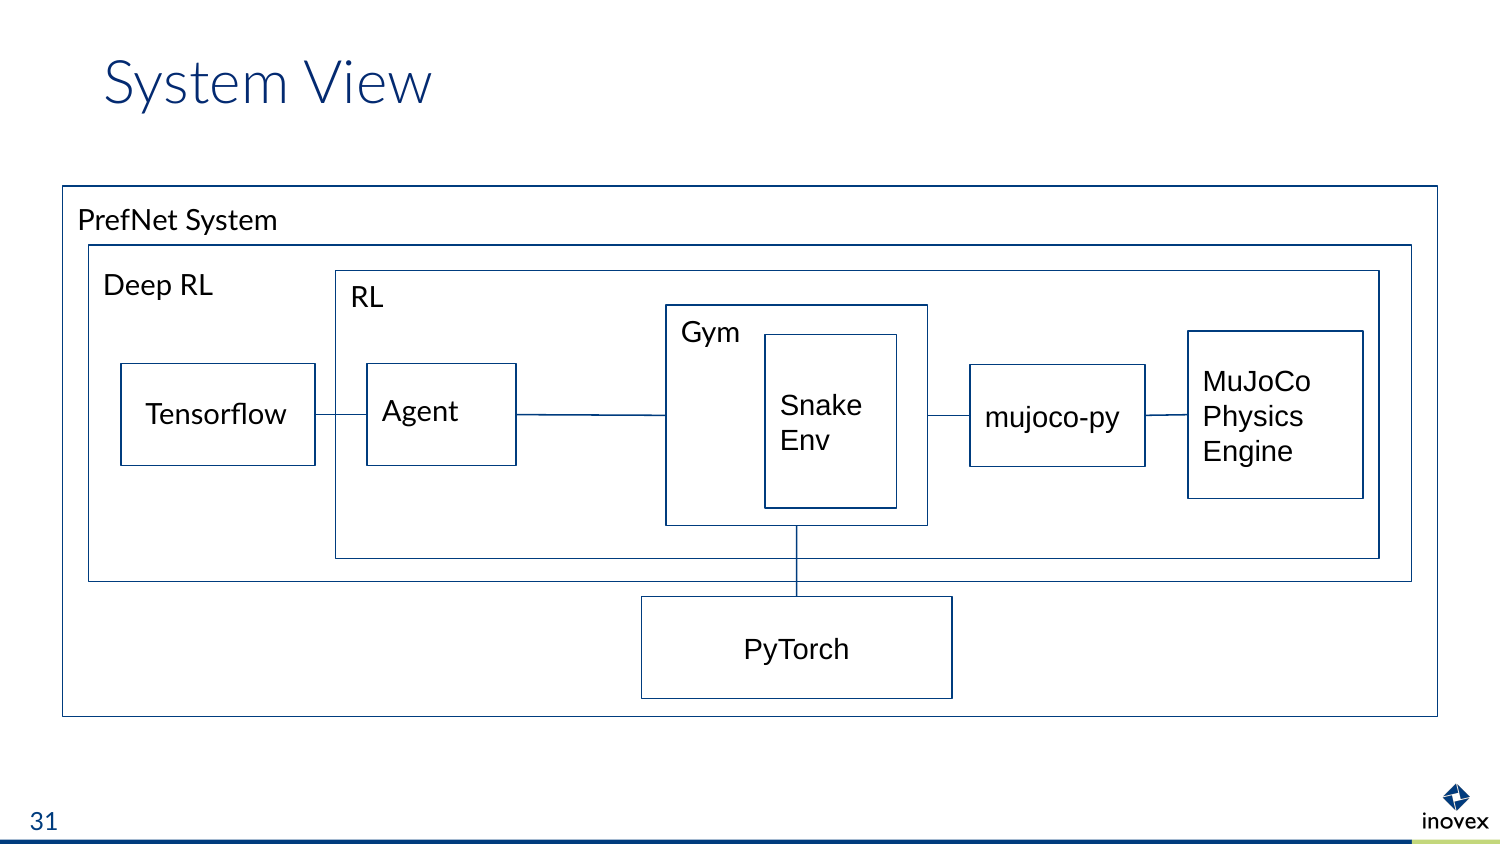

# System View

PrefNet System

Deep RL
RL

Gym

MuJoCo
Physics
Engine
Snake Env

mujoco-py
Agent
Tensorflow
PyTorch
31